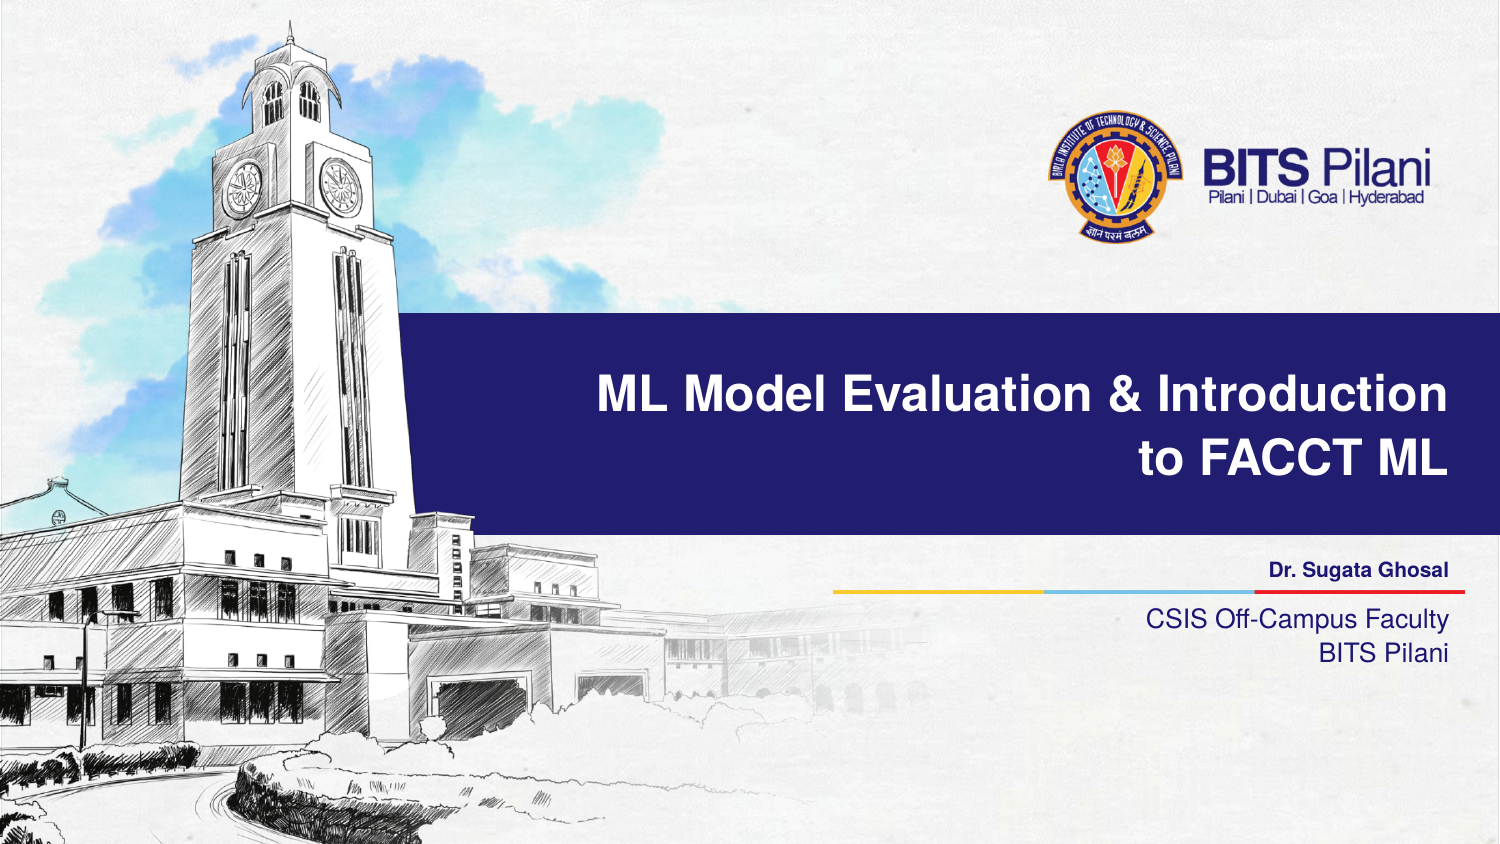

# ML Model Evaluation & Introduction to FACCT ML
Dr. Sugata Ghosal
CSIS Off-Campus Faculty
BITS Pilani